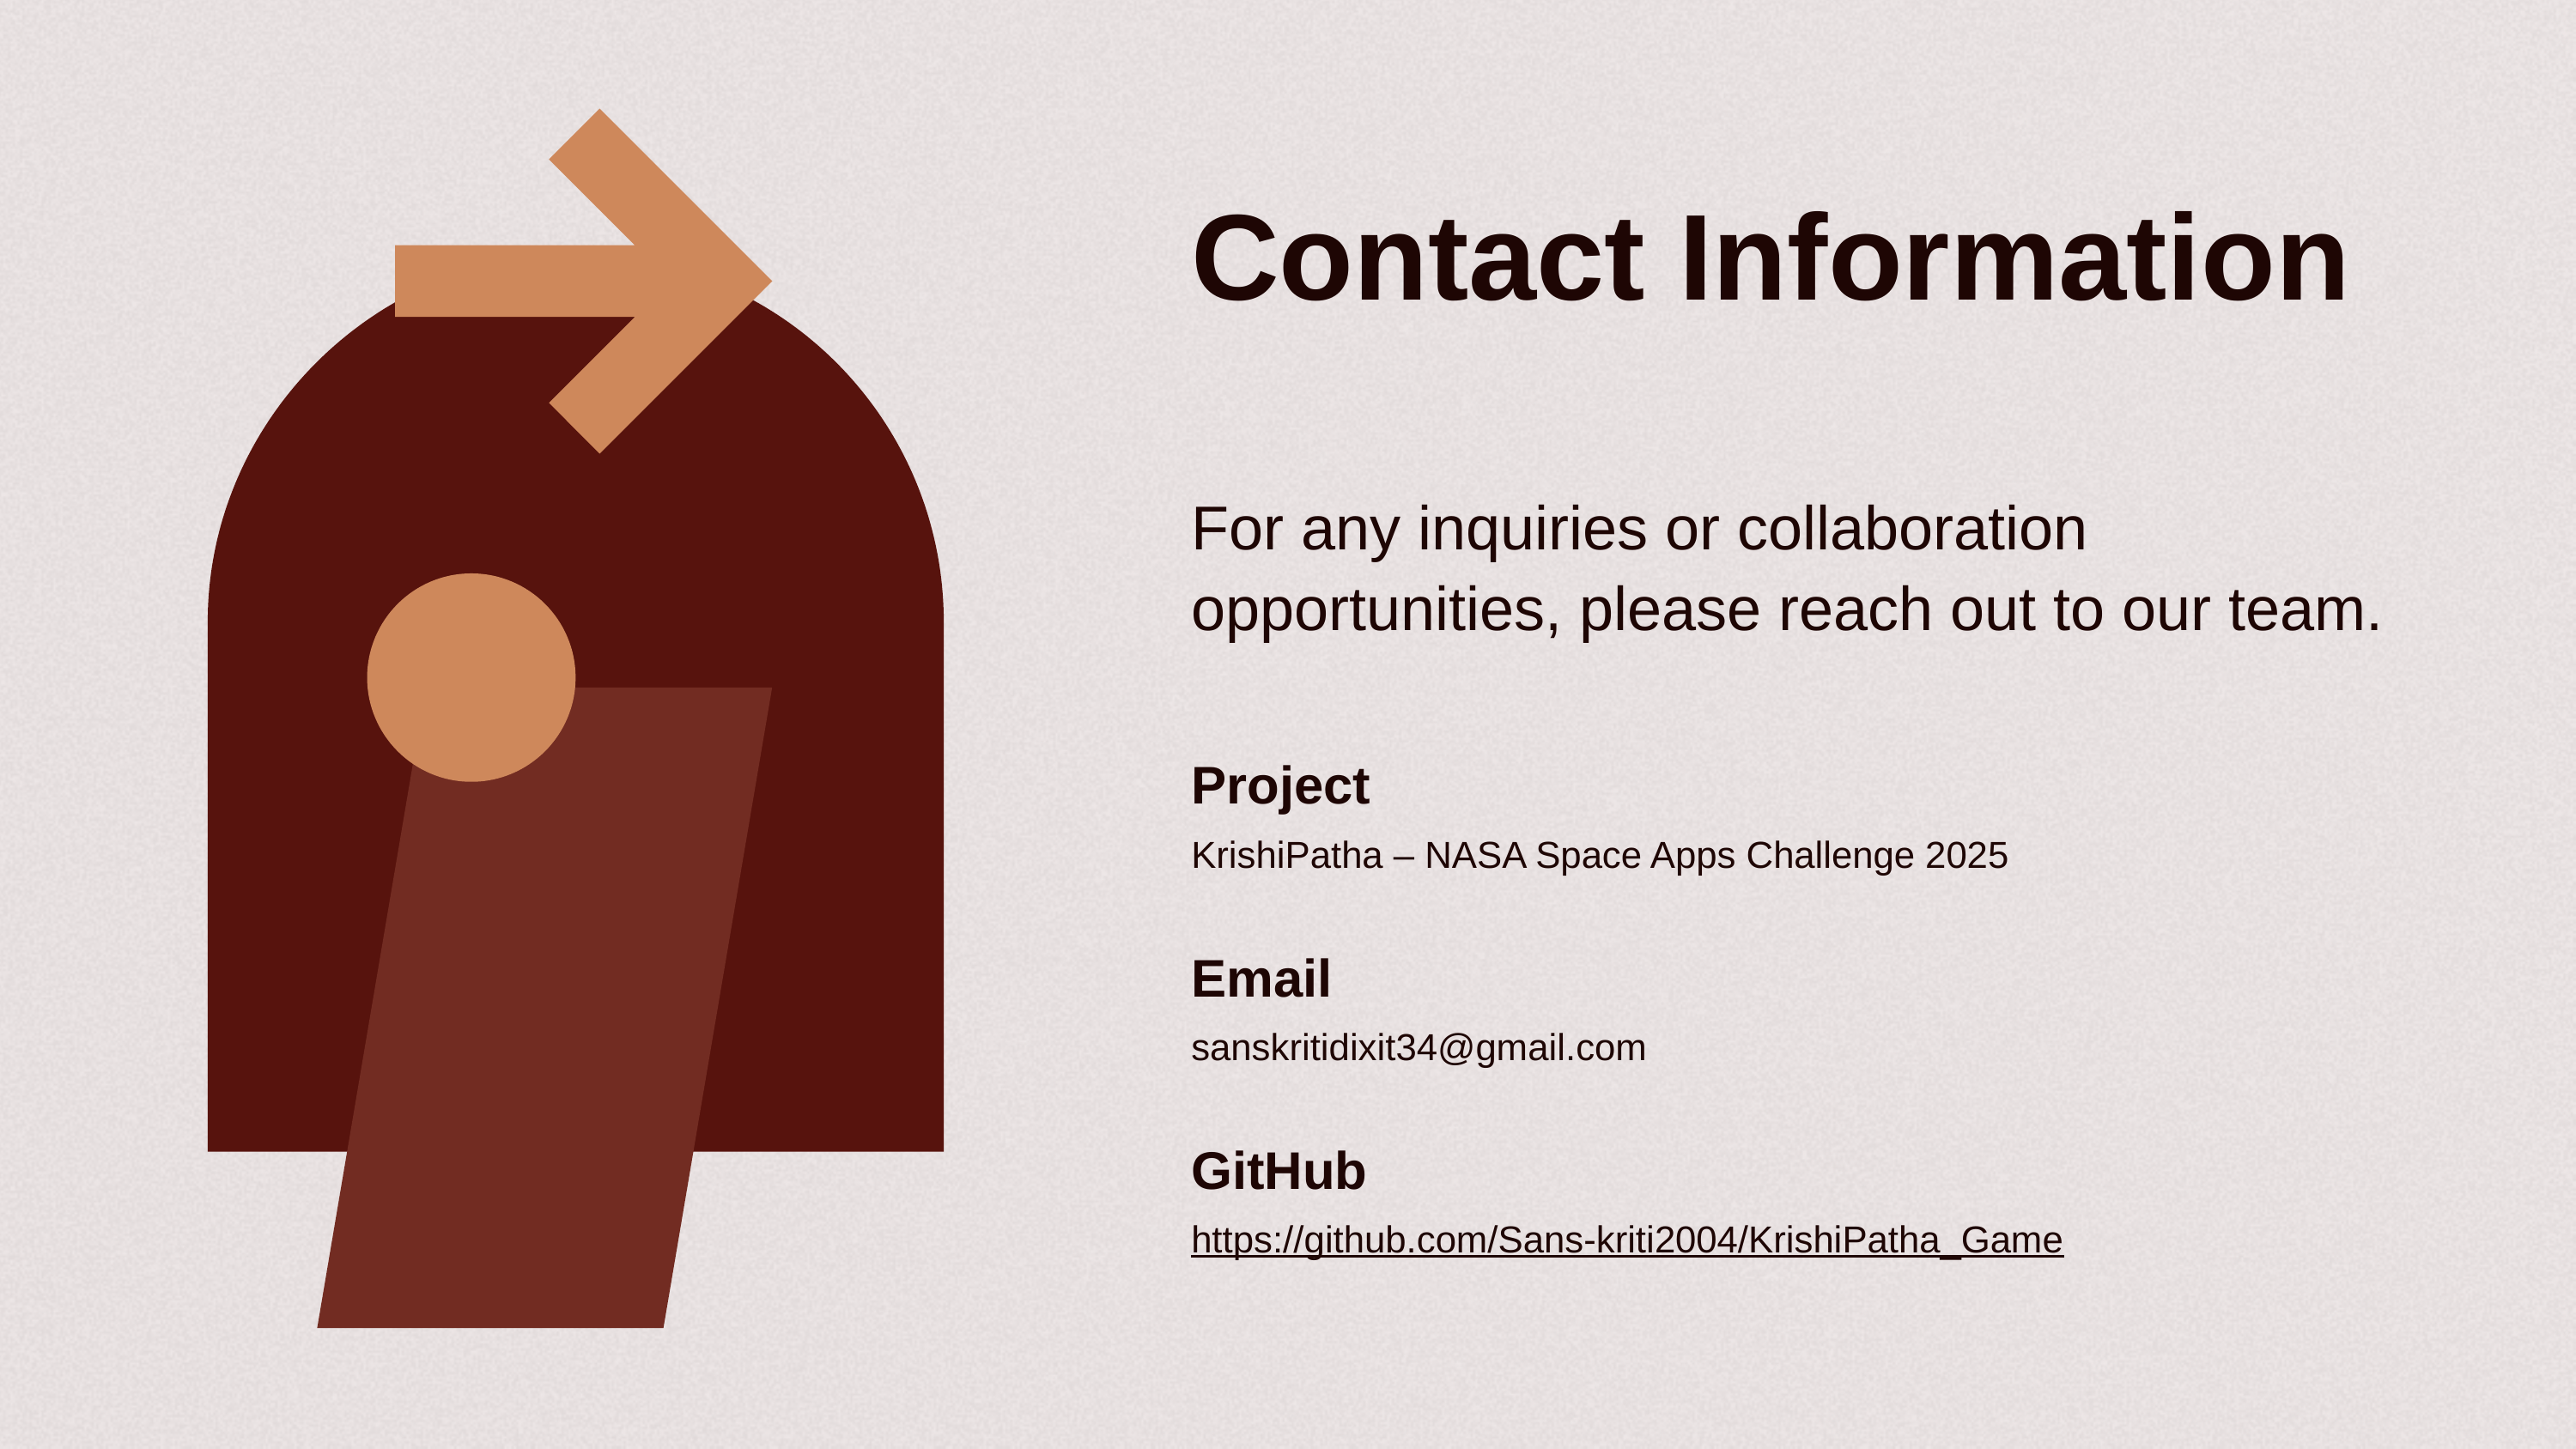

Contact Information
For any inquiries or collaboration opportunities, please reach out to our team.
Project
KrishiPatha – NASA Space Apps Challenge 2025
Email
sanskritidixit34@gmail.com
GitHub
https://github.com/Sans-kriti2004/KrishiPatha_Game